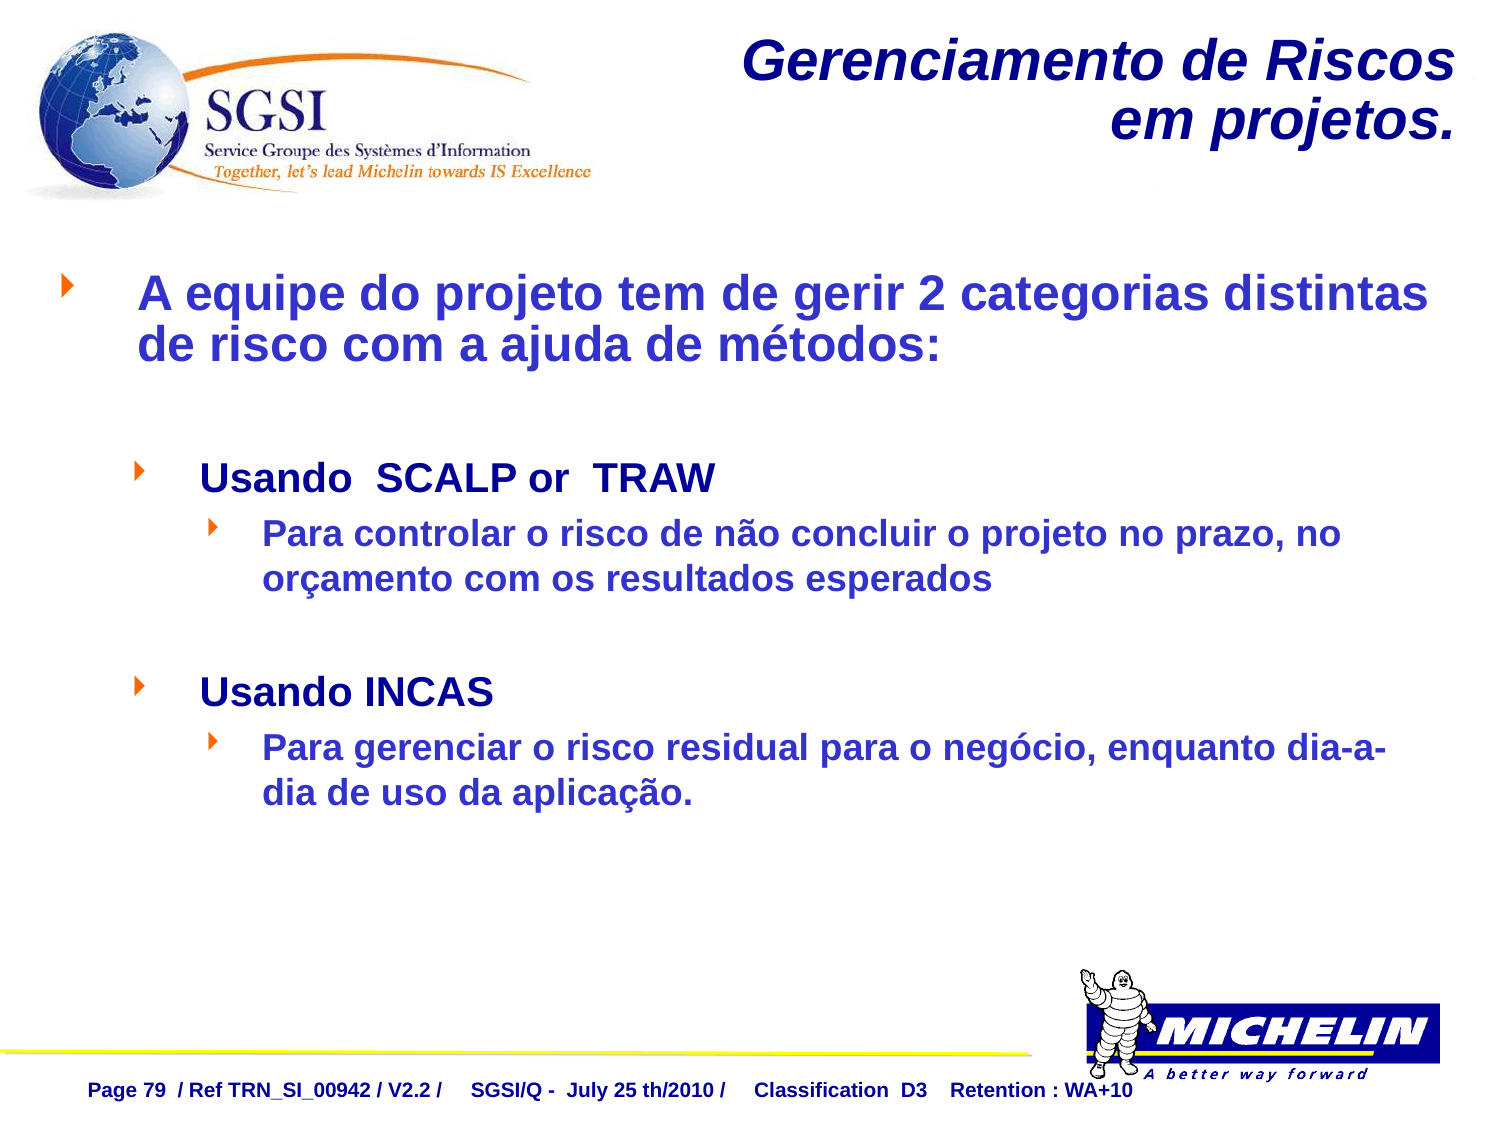

# Gerenciamento de Riscos em projetos.
A equipe do projeto tem de gerir 2 categorias distintas de risco com a ajuda de métodos:

Usando  SCALP or  TRAW
Para controlar o risco de não concluir o projeto no prazo, no orçamento com os resultados esperados

Usando INCAS
Para gerenciar o risco residual para o negócio, enquanto dia-a-dia de uso da aplicação.
Page 79  / Ref TRN_SI_00942 / V2.2 /     SGSI/Q -  July 25 th/2010 /     Classification  D3    Retention : WA+10